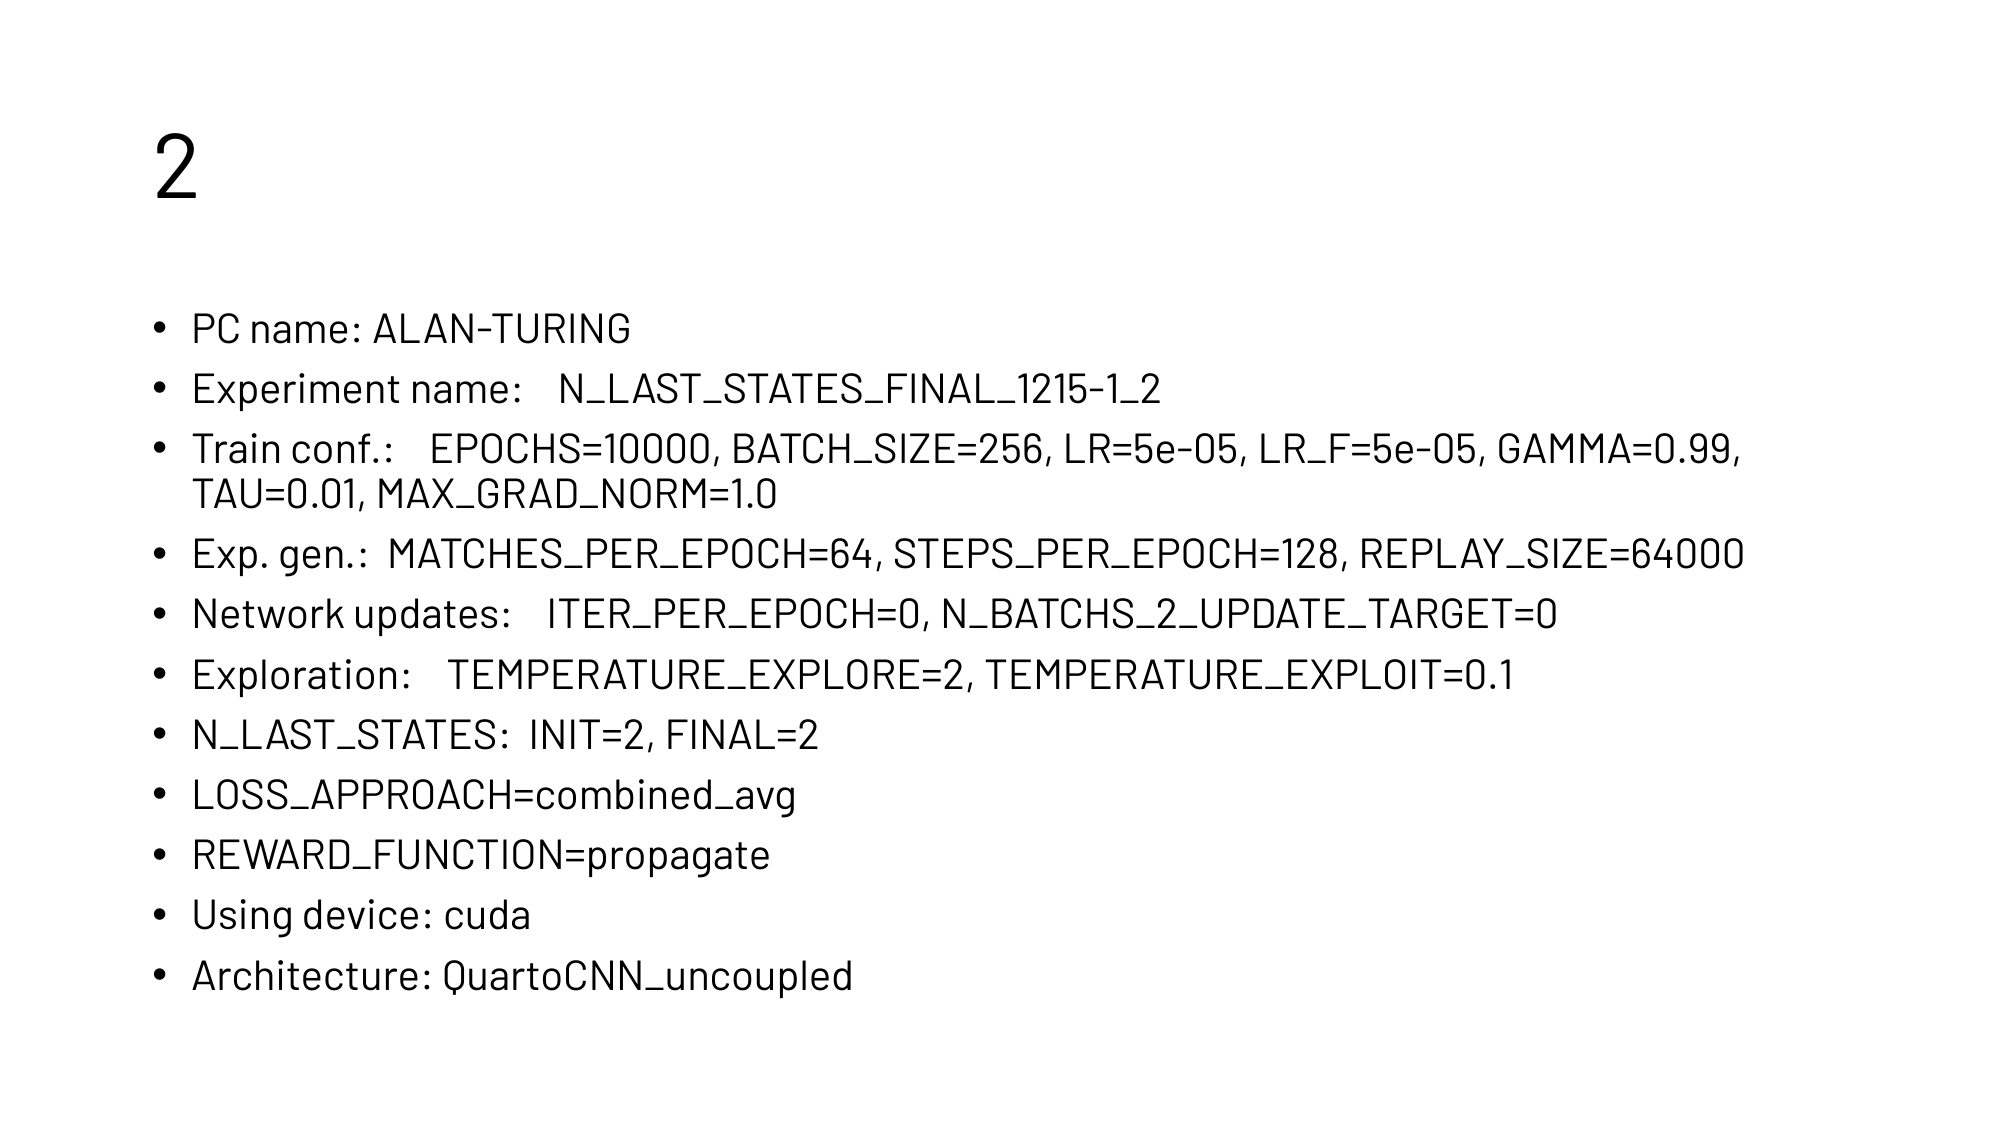

# 2
PC name: ALAN-TURING
Experiment name:    N_LAST_STATES_FINAL_1215-1_2
Train conf.:    EPOCHS=10000, BATCH_SIZE=256, LR=5e-05, LR_F=5e-05, GAMMA=0.99, TAU=0.01, MAX_GRAD_NORM=1.0
Exp. gen.:  MATCHES_PER_EPOCH=64, STEPS_PER_EPOCH=128, REPLAY_SIZE=64000
Network updates:    ITER_PER_EPOCH=0, N_BATCHS_2_UPDATE_TARGET=0
Exploration:    TEMPERATURE_EXPLORE=2, TEMPERATURE_EXPLOIT=0.1
N_LAST_STATES:  INIT=2, FINAL=2
LOSS_APPROACH=combined_avg
REWARD_FUNCTION=propagate
Using device: cuda
Architecture: QuartoCNN_uncoupled